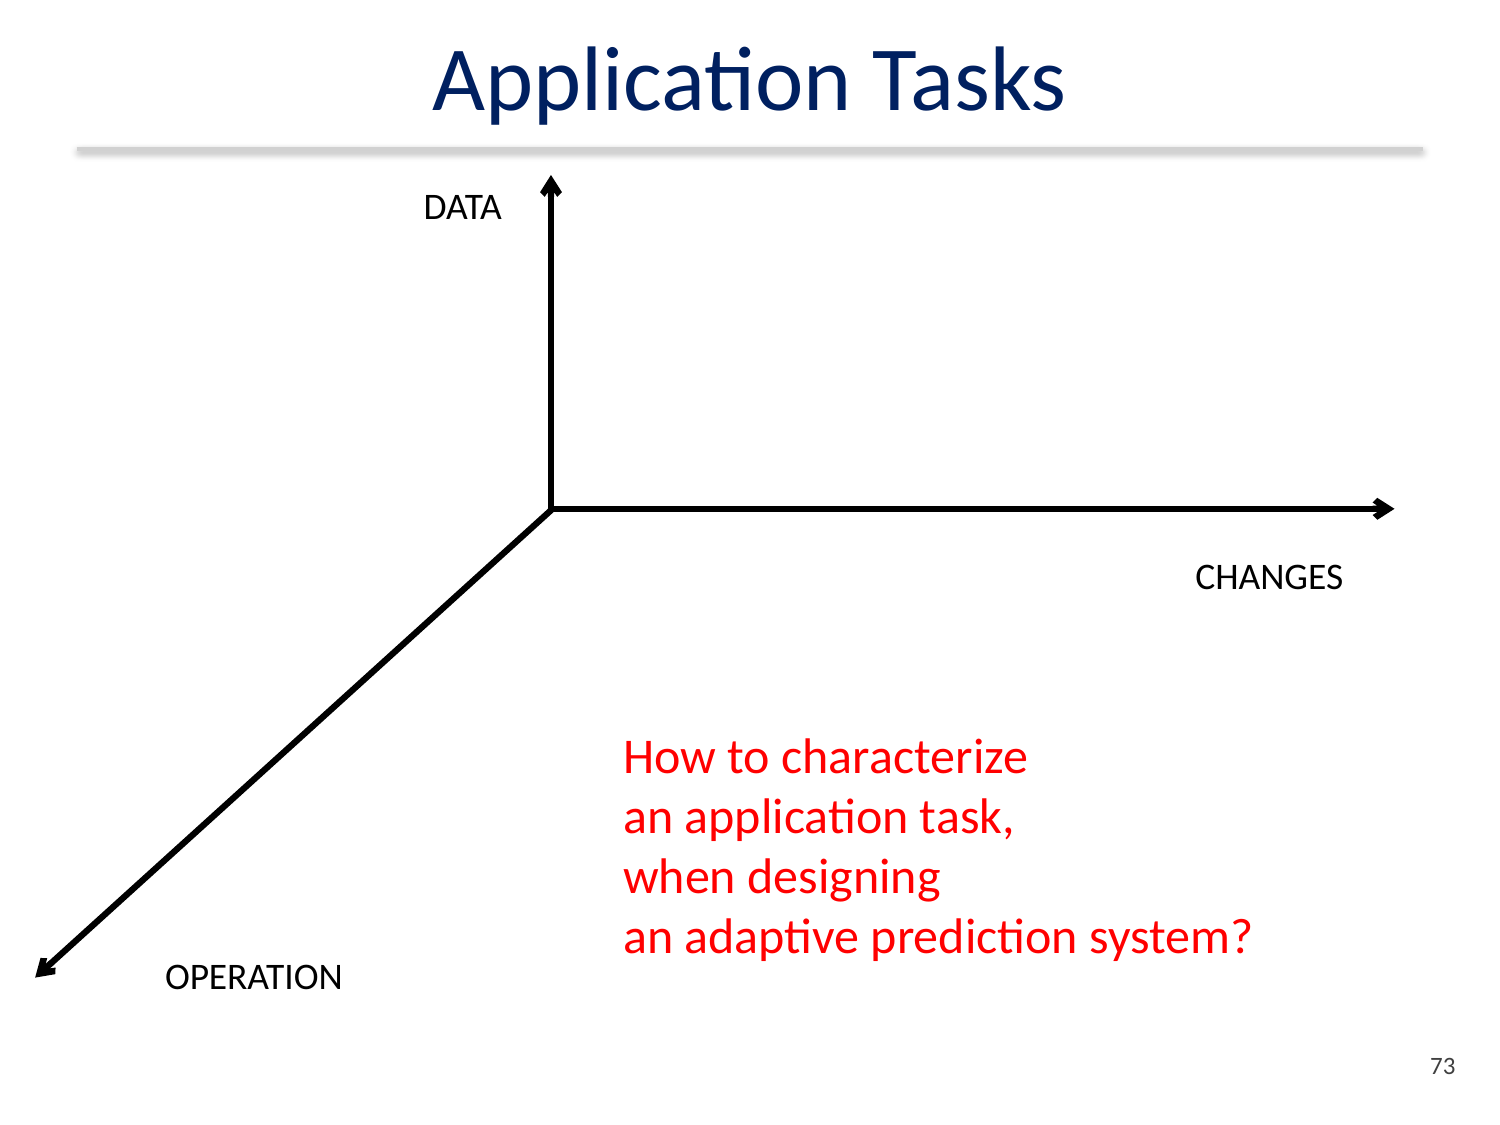

# Application Tasks
DATA
CHANGES
How to characterize
an application task,
when designing
an adaptive prediction system?
OPERATION
73